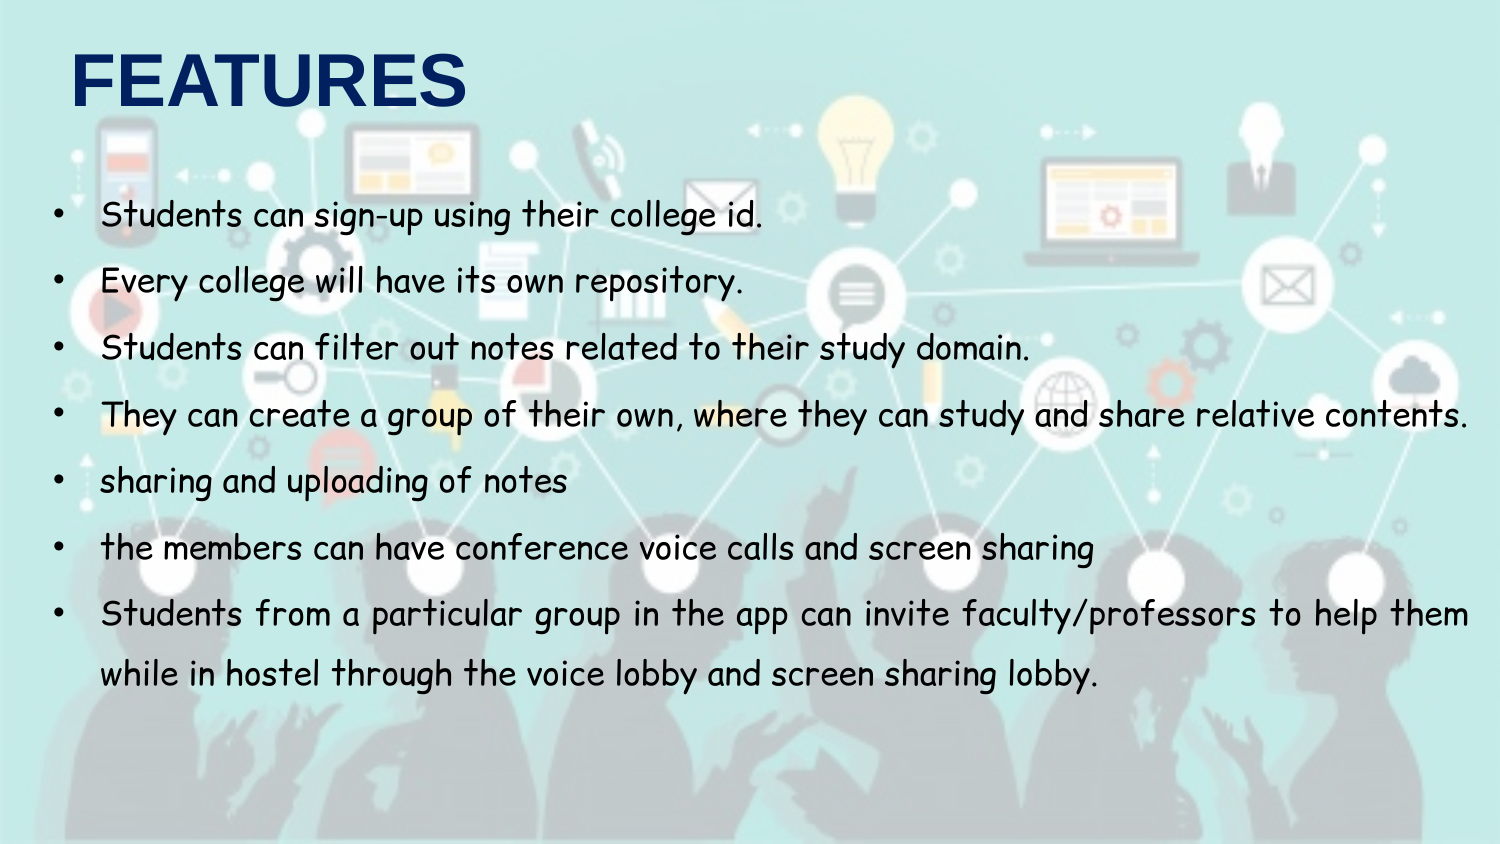

# FEATURES
Students can sign-up using their college id.
Every college will have its own repository.
Students can filter out notes related to their study domain.
They can create a group of their own, where they can study and share relative contents.
sharing and uploading of notes
the members can have conference voice calls and screen sharing
Students from a particular group in the app can invite faculty/professors to help them while in hostel through the voice lobby and screen sharing lobby.